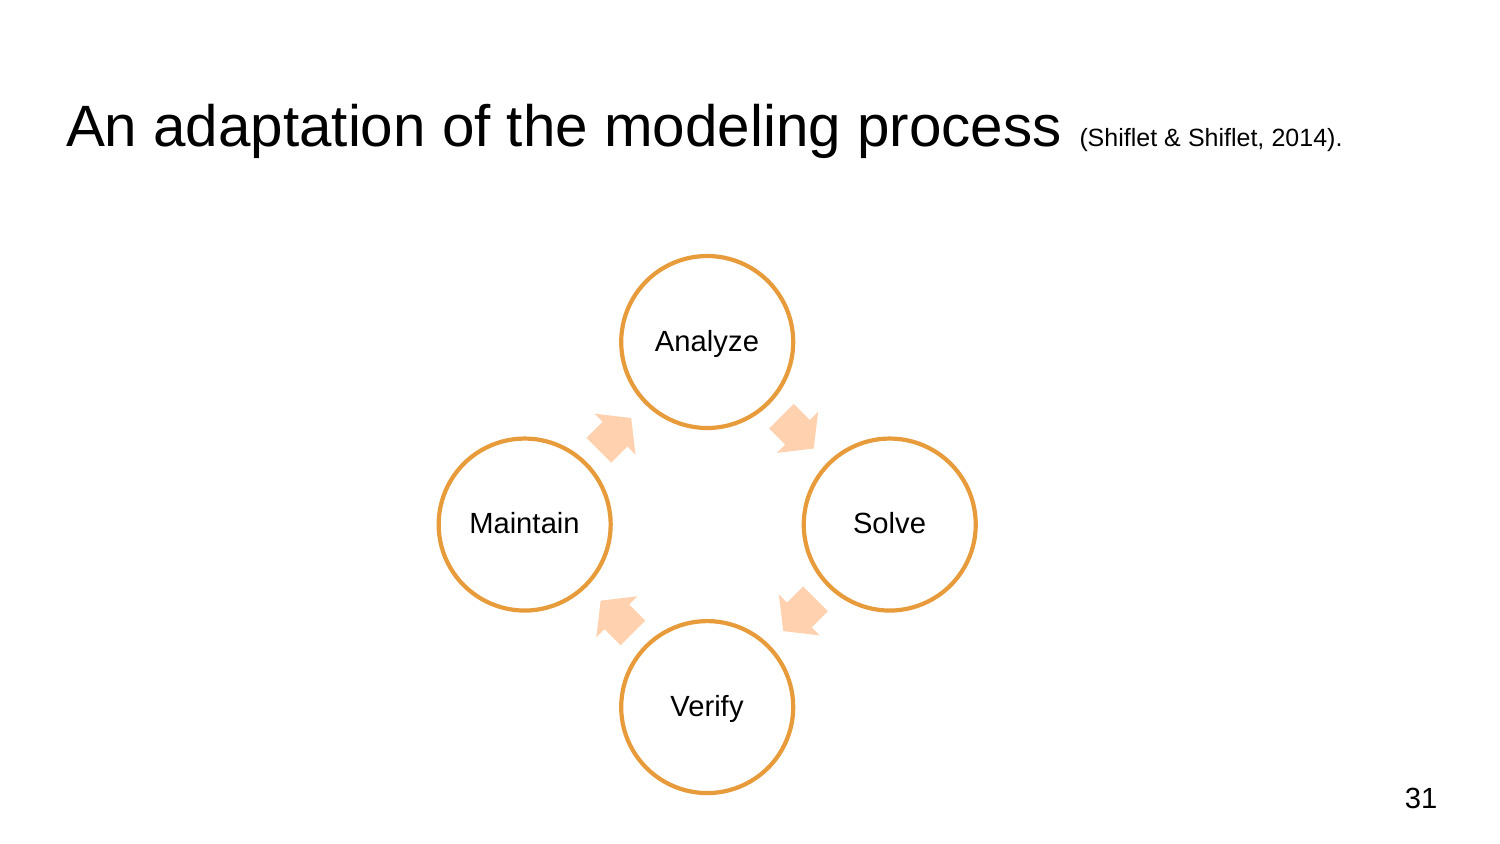

# An adaptation of the modeling process (Shiflet & Shiflet, 2014).
Analyze

Solve

Verify

Maintain

31